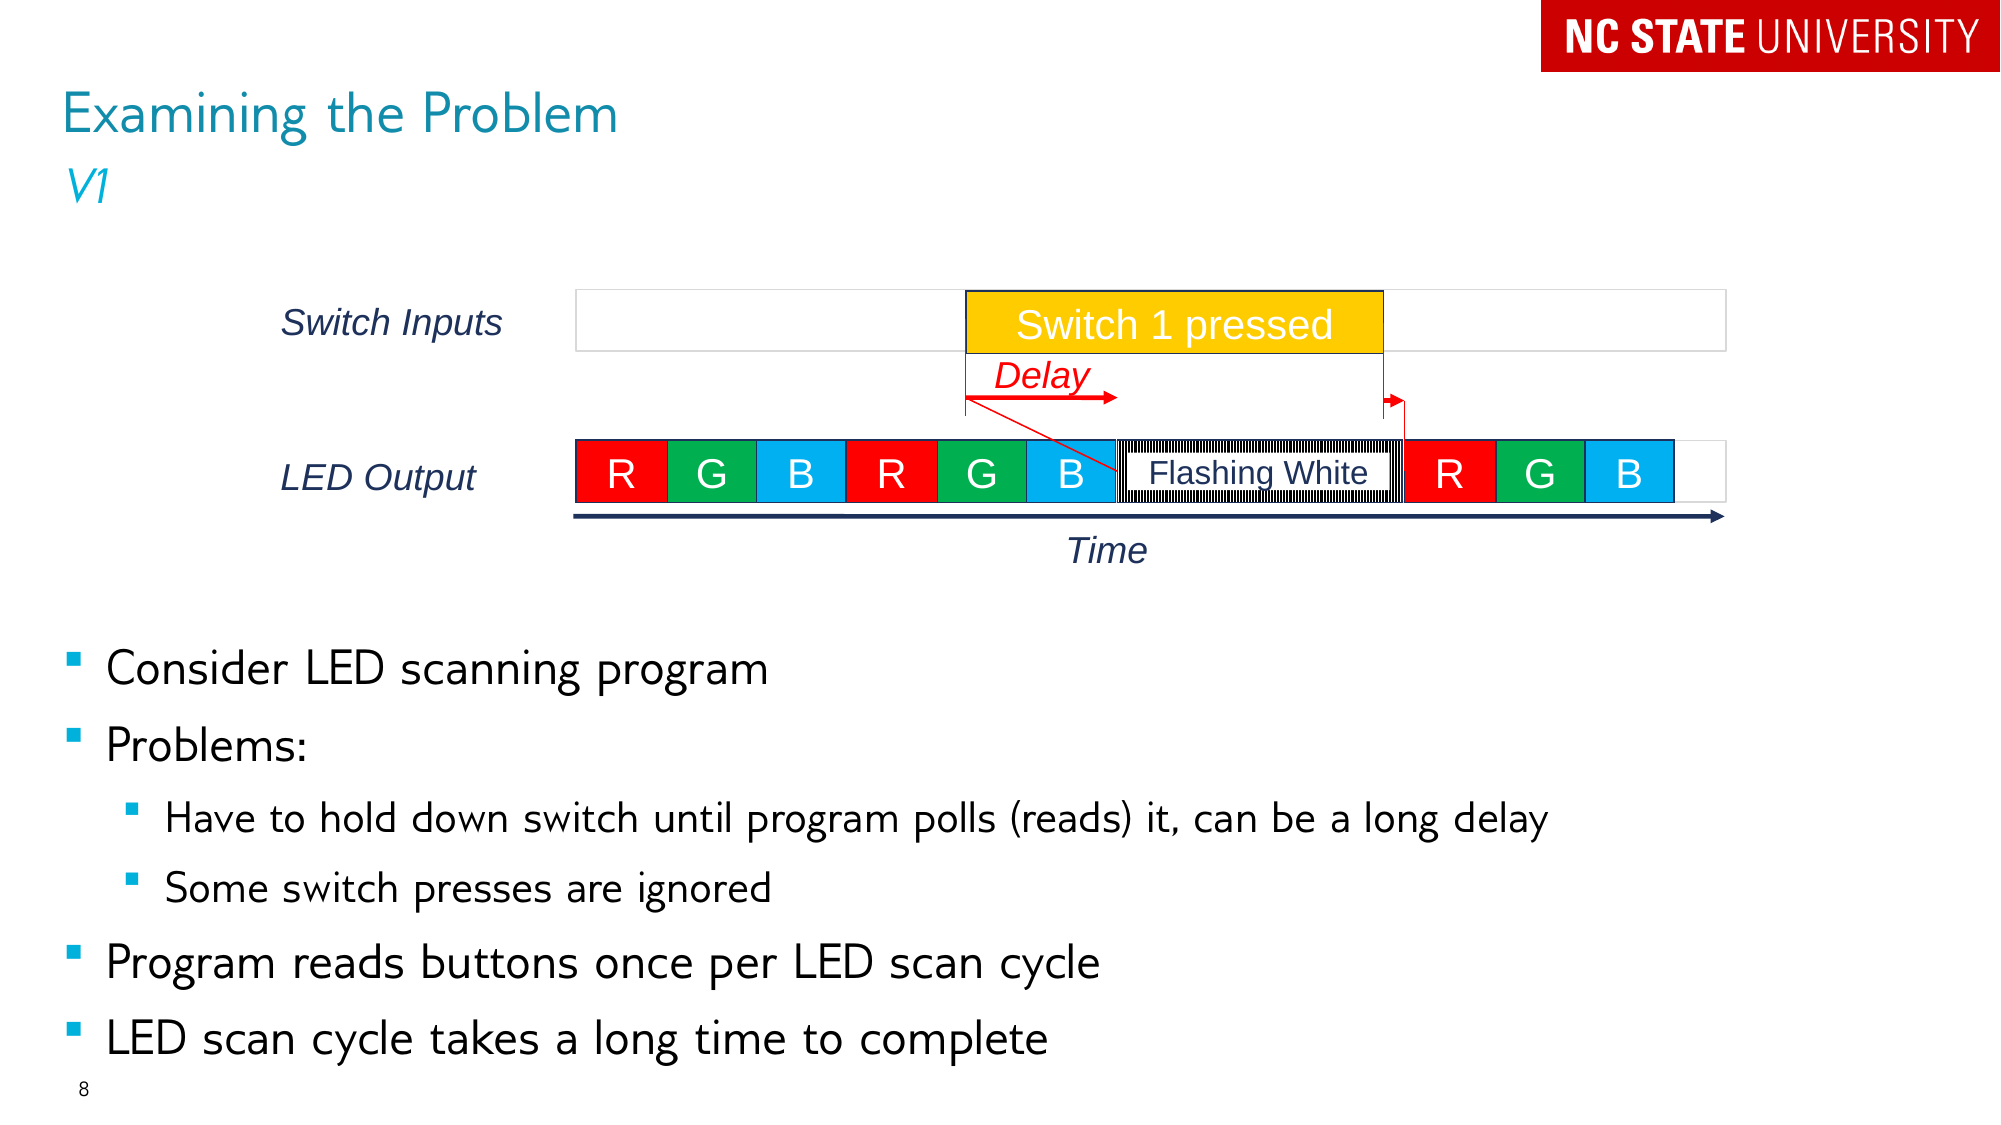

# Examining the Problem
V1

Switch Inputs
Switch 1 pressed
Delay

R
G
B

Flashing White
R
G
B
R
G
B

LED Output

Time
Consider LED scanning program
Problems:
Have to hold down switch until program polls (reads) it, can be a long delay
Some switch presses are ignored
Program reads buttons once per LED scan cycle
LED scan cycle takes a long time to complete